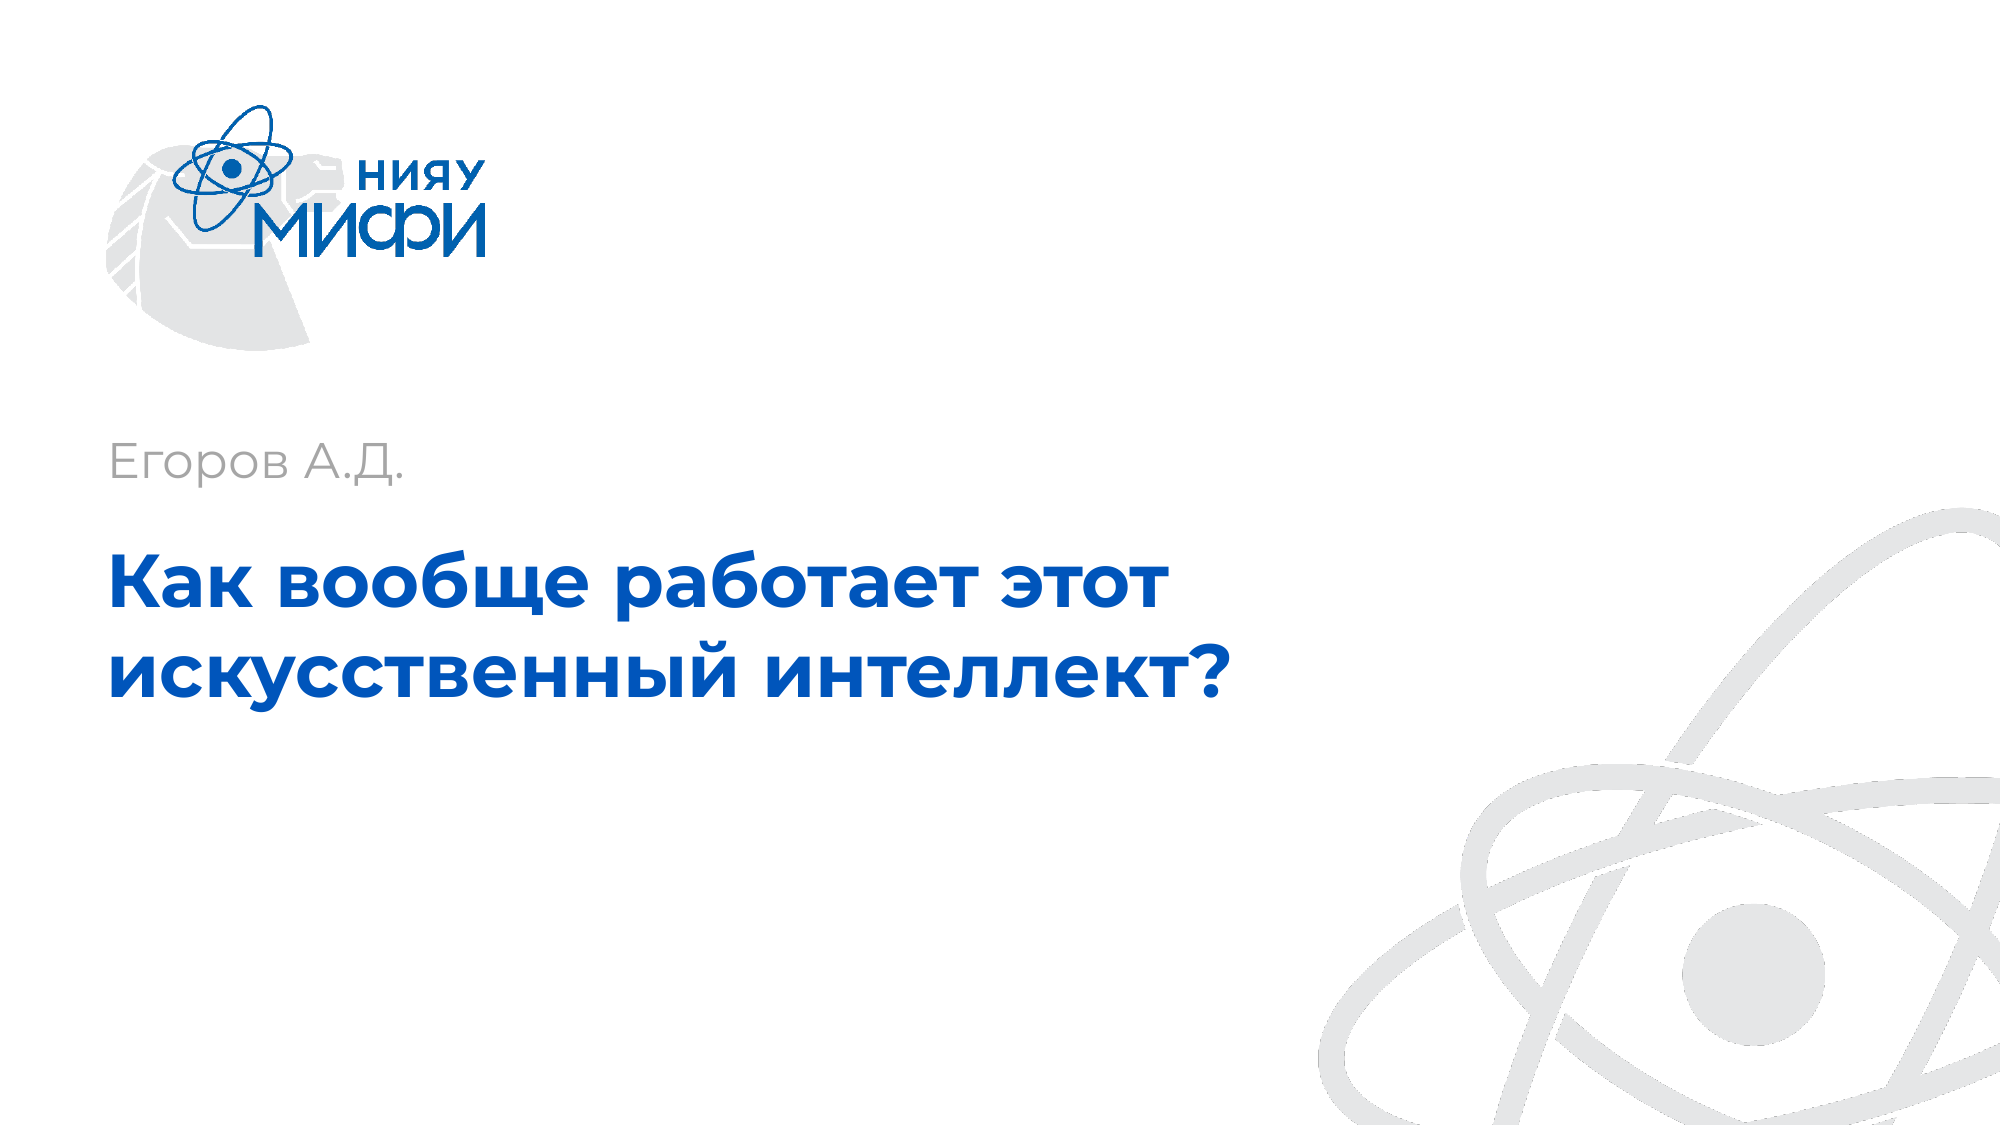

Егоров А.Д.
Как вообще работает этот искусственный интеллект?